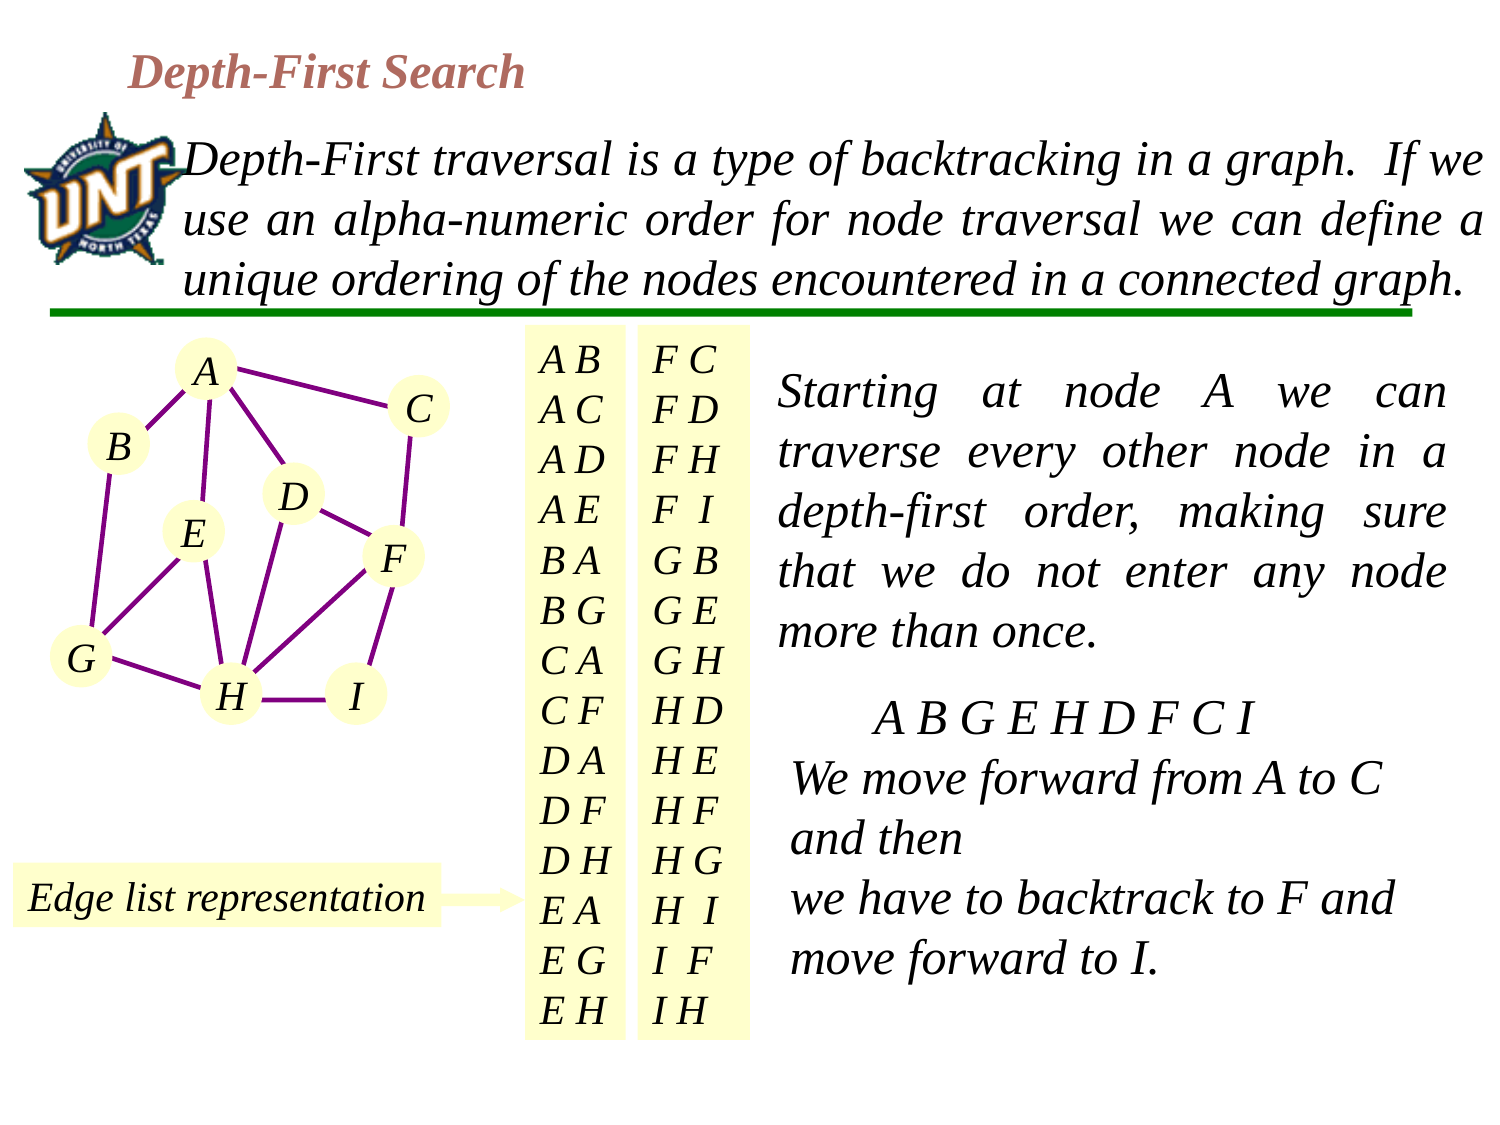

# Depth-First Search
Depth-First traversal is a type of backtracking in a graph.  If we use an alpha-numeric order for node traversal we can define a unique ordering of the nodes encountered in a connected graph.
A B
A C
A D
A E
B A
B G
C A
C F
D A
D F
D H
E A
E G
E H
F C
F D
F H
F  I
G B
G E
G H
H D
H E
H F
H G
H  I
I  F
I H
A
C
B
D
E
F
G
H
I
Starting at node A we can traverse every other node in a depth-first order, making sure that we do not enter any node more than once.

A B G E H D F C I

We move forward from A to C and then
we have to backtrack to F and move forward to I.
Edge list representation